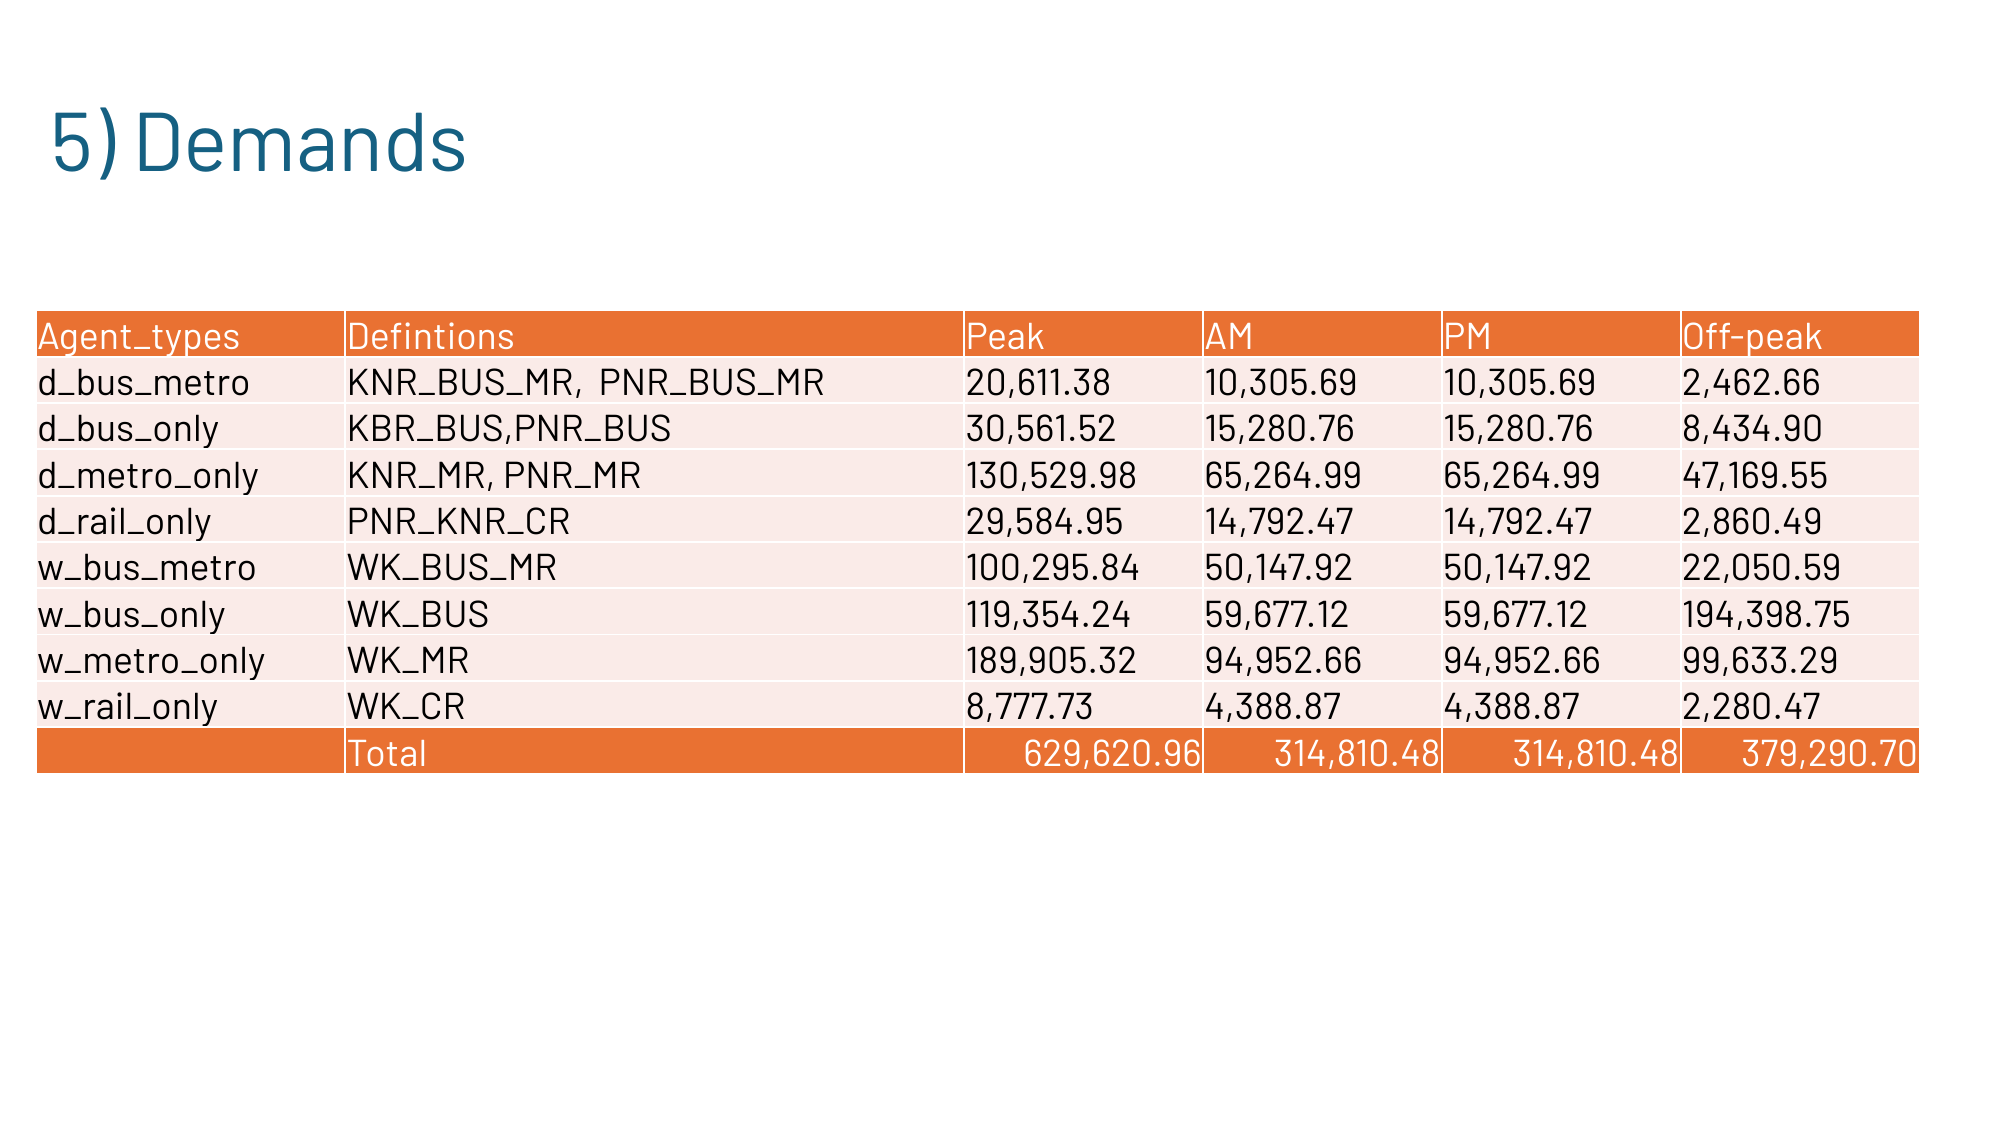

5) Demands
| Agent\_types | Defintions | Peak | AM | PM | Off-peak |
| --- | --- | --- | --- | --- | --- |
| d\_bus\_metro | KNR\_BUS\_MR, PNR\_BUS\_MR | 20,611.38 | 10,305.69 | 10,305.69 | 2,462.66 |
| d\_bus\_only | KBR\_BUS,PNR\_BUS | 30,561.52 | 15,280.76 | 15,280.76 | 8,434.90 |
| d\_metro\_only | KNR\_MR, PNR\_MR | 130,529.98 | 65,264.99 | 65,264.99 | 47,169.55 |
| d\_rail\_only | PNR\_KNR\_CR | 29,584.95 | 14,792.47 | 14,792.47 | 2,860.49 |
| w\_bus\_metro | WK\_BUS\_MR | 100,295.84 | 50,147.92 | 50,147.92 | 22,050.59 |
| w\_bus\_only | WK\_BUS | 119,354.24 | 59,677.12 | 59,677.12 | 194,398.75 |
| w\_metro\_only | WK\_MR | 189,905.32 | 94,952.66 | 94,952.66 | 99,633.29 |
| w\_rail\_only | WK\_CR | 8,777.73 | 4,388.87 | 4,388.87 | 2,280.47 |
|  | Total | 629,620.96 | 314,810.48 | 314,810.48 | 379,290.70 |